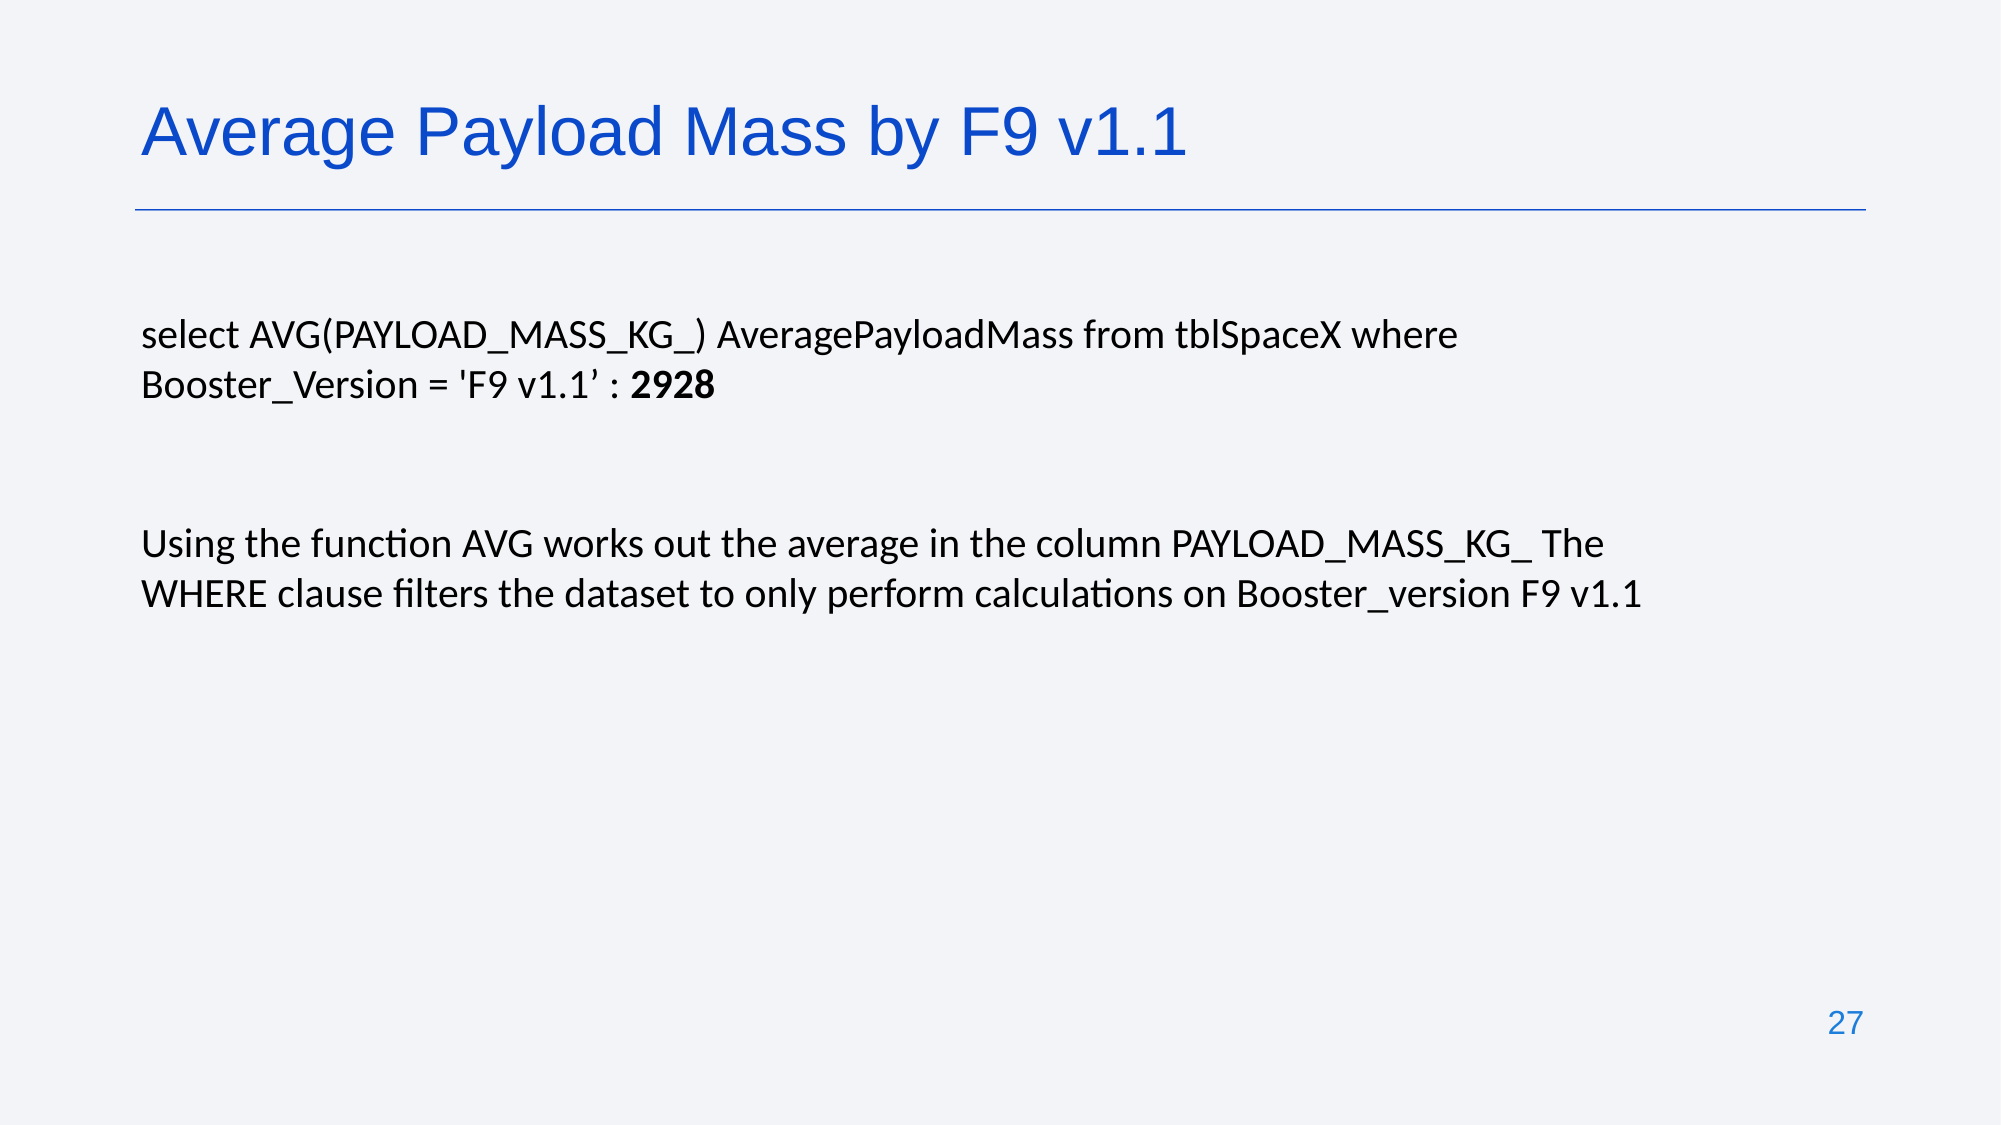

Average Payload Mass by F9 v1.1
select AVG(PAYLOAD_MASS_KG_) AveragePayloadMass from tblSpaceX where Booster_Version = 'F9 v1.1’ : 2928

Using the function AVG works out the average in the column PAYLOAD_MASS_KG_ The WHERE clause filters the dataset to only perform calculations on Booster_version F9 v1.1

27